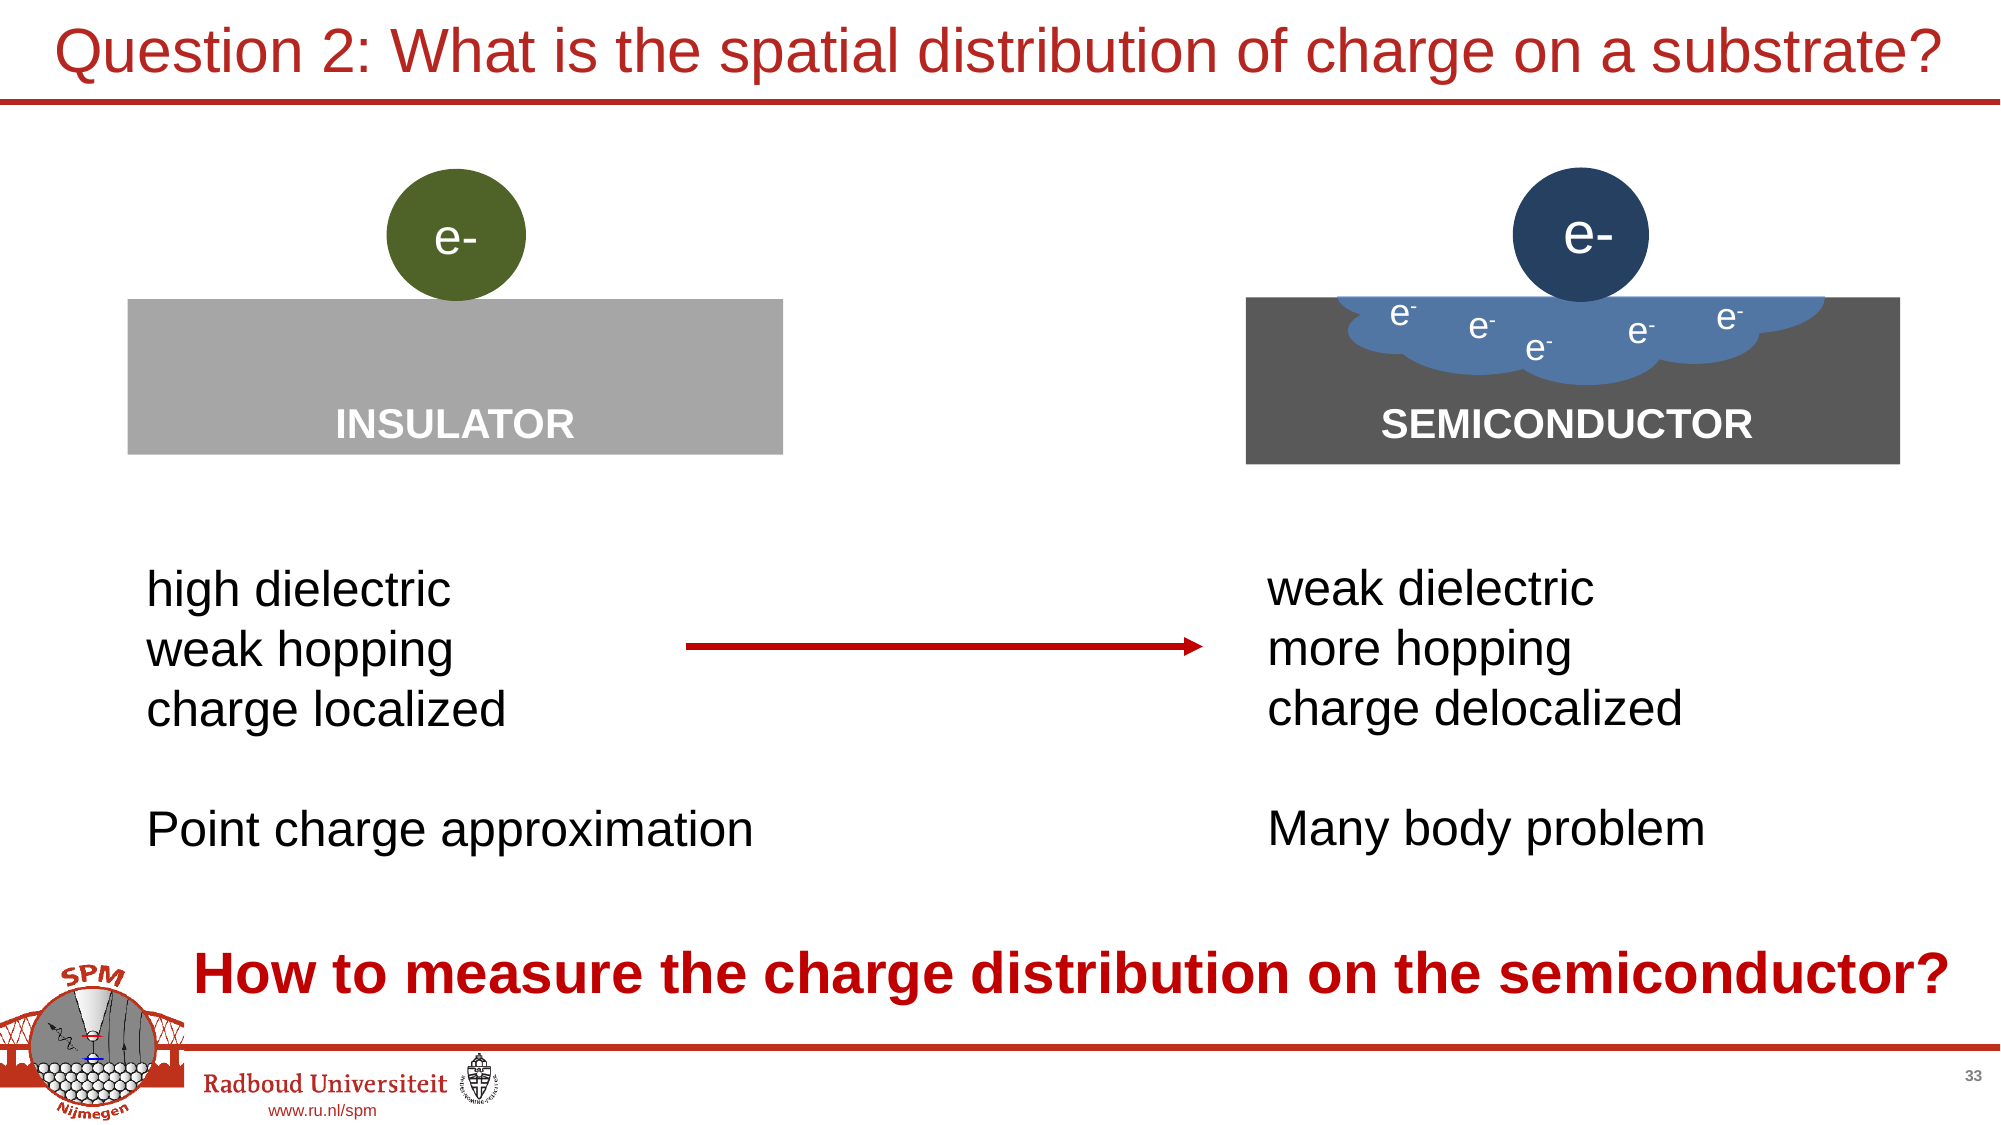

# Question 2: What is the spatial distribution of charge on a substrate?

e-

e-
e-
e-

e-
e-
SEMICONDUCTOR
e-

INSULATOR
weak dielectric
more hopping
charge delocalized

Many body problem
high dielectric
weak hopping
charge localized

Point charge approximation
How to measure the charge distribution on the semiconductor?
33